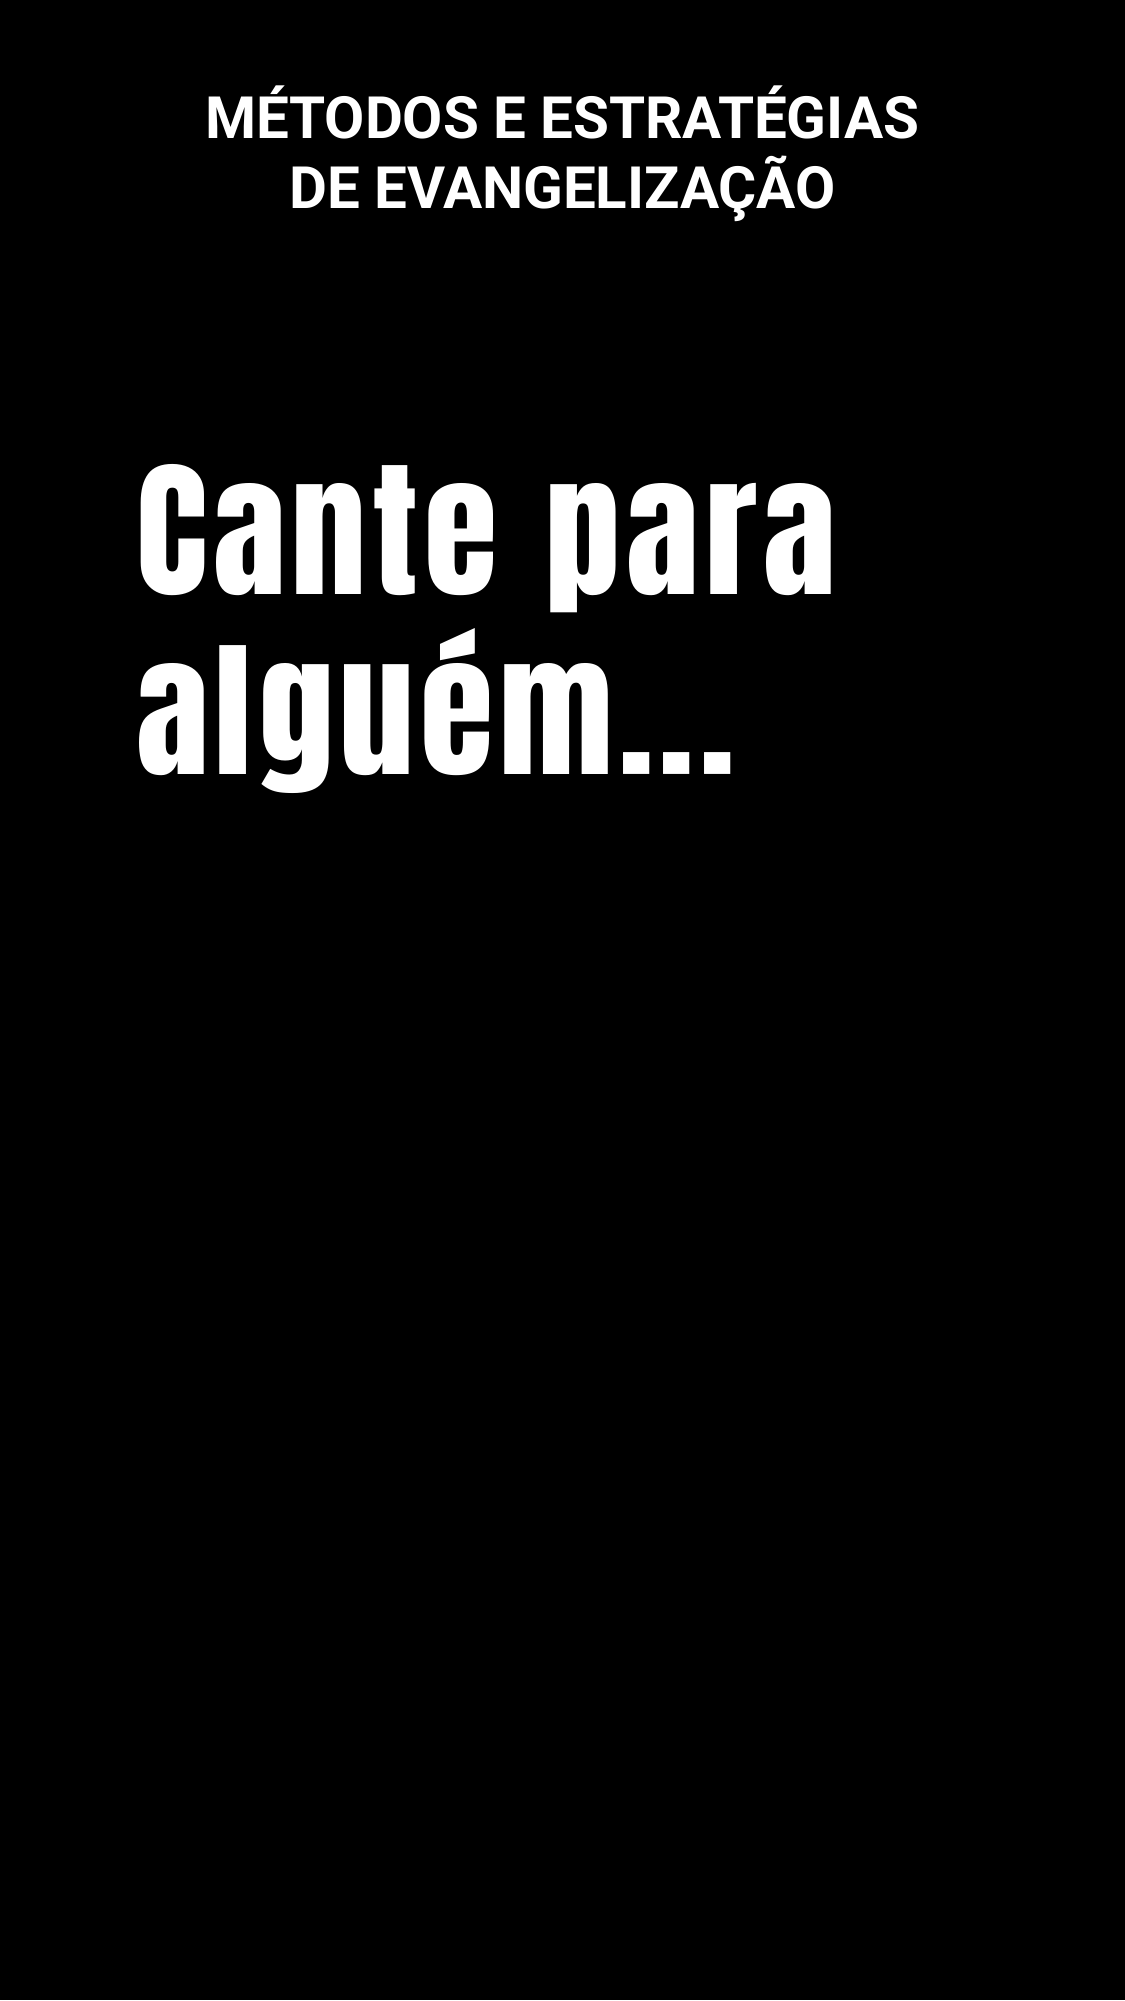

MÉTODOS E ESTRATÉGIAS DE EVANGELIZAÇÃO
Cante para alguém...